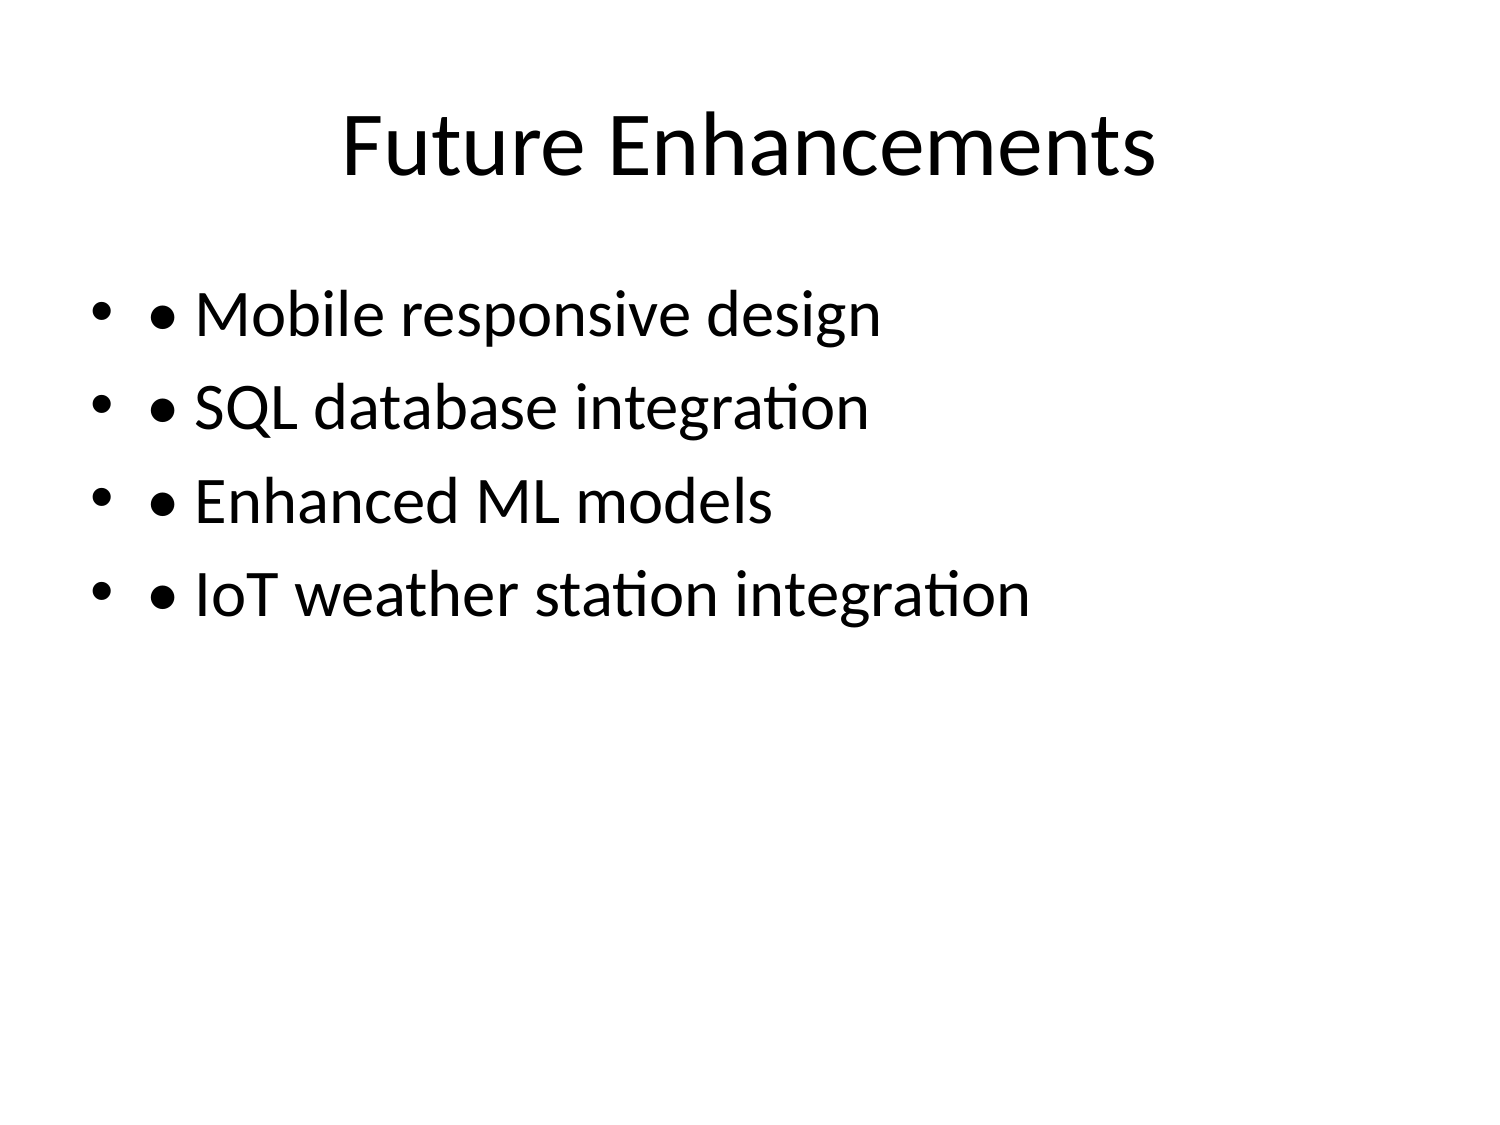

# Future Enhancements
• Mobile responsive design
• SQL database integration
• Enhanced ML models
• IoT weather station integration